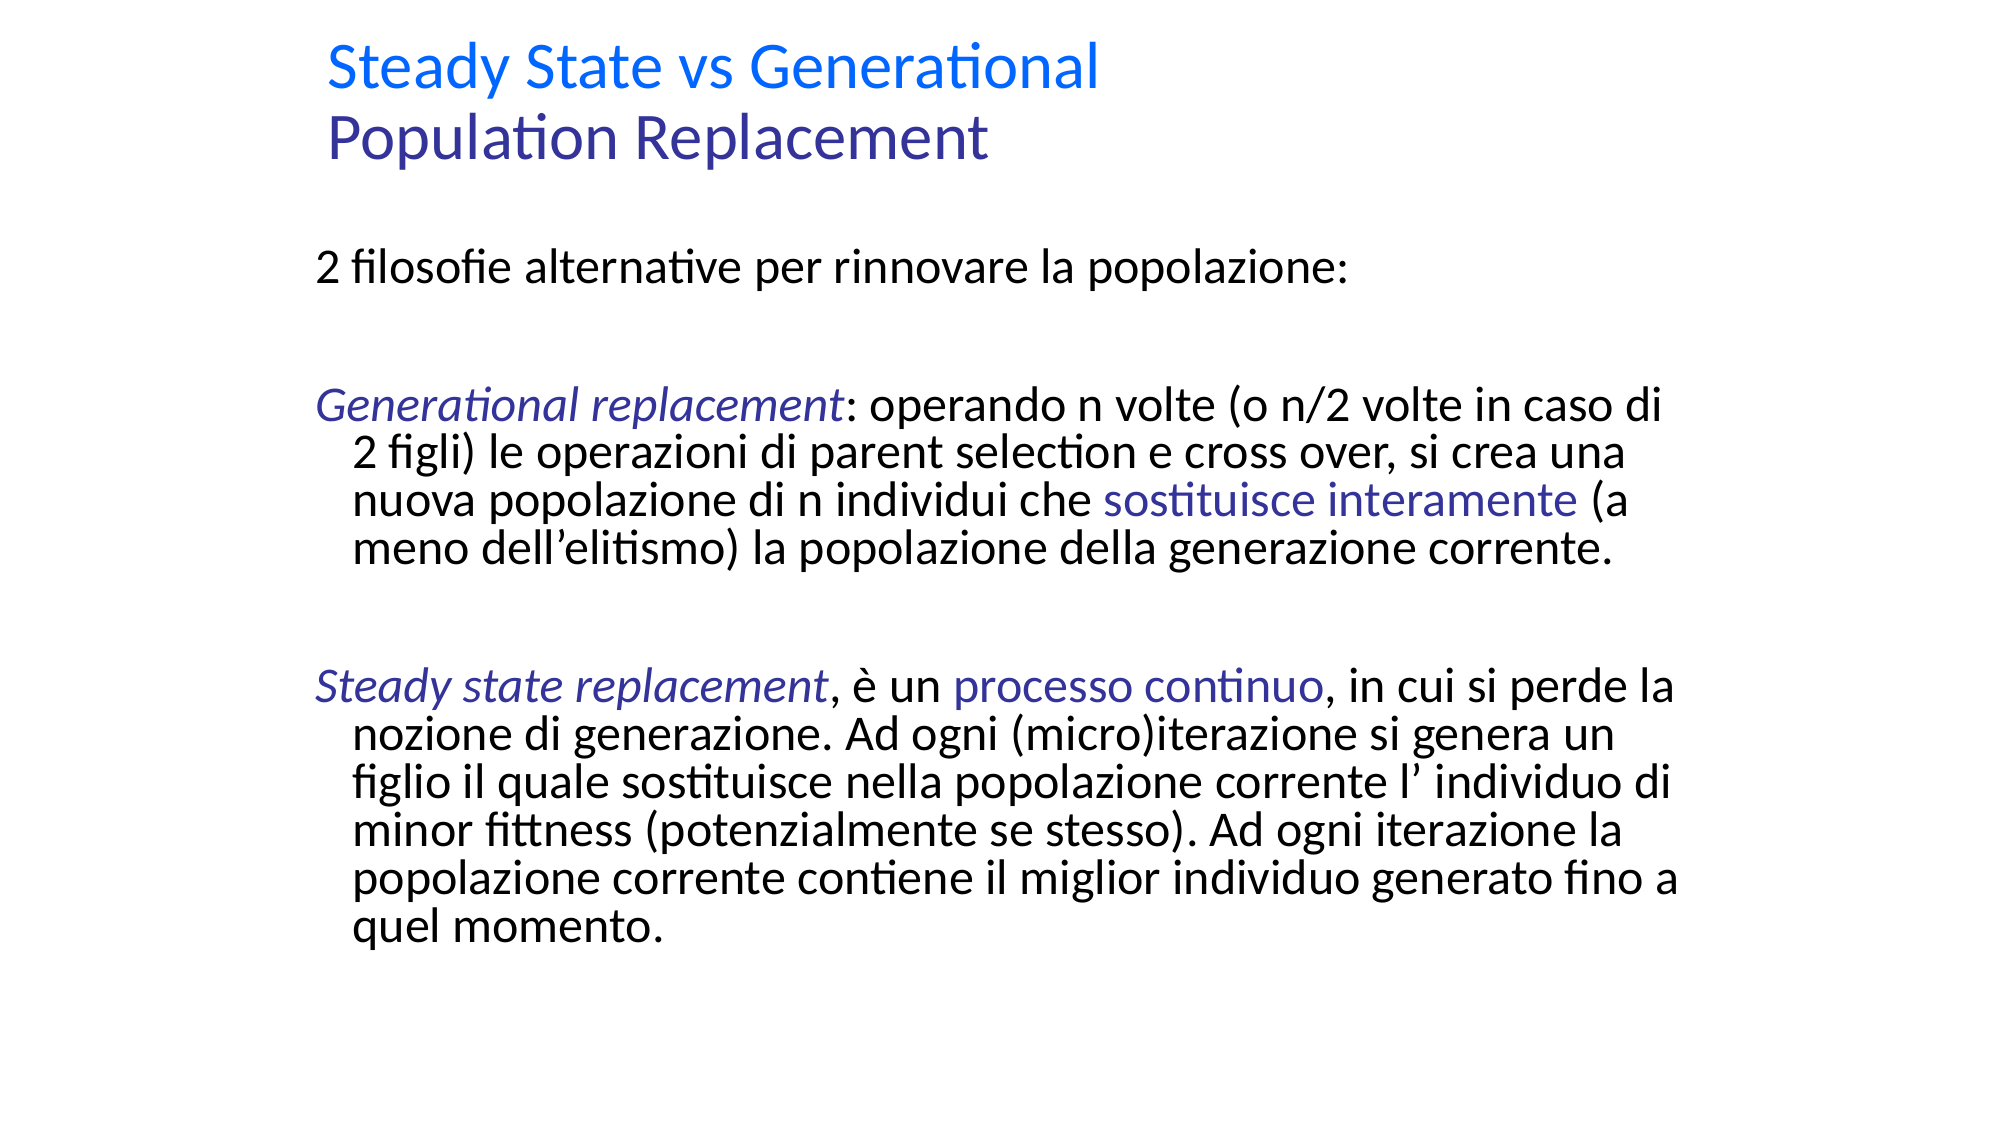

# Steady State vs Generational Population Replacement
2 filosofie alternative per rinnovare la popolazione:

Generational replacement: operando n volte (o n/2 volte in caso di 2 figli) le operazioni di parent selection e cross over, si crea una nuova popolazione di n individui che sostituisce interamente (a meno dell’elitismo) la popolazione della generazione corrente.

Steady state replacement, è un processo continuo, in cui si perde la nozione di generazione. Ad ogni (micro)iterazione si genera un figlio il quale sostituisce nella popolazione corrente l’ individuo di minor fittness (potenzialmente se stesso). Ad ogni iterazione la popolazione corrente contiene il miglior individuo generato fino a quel momento.